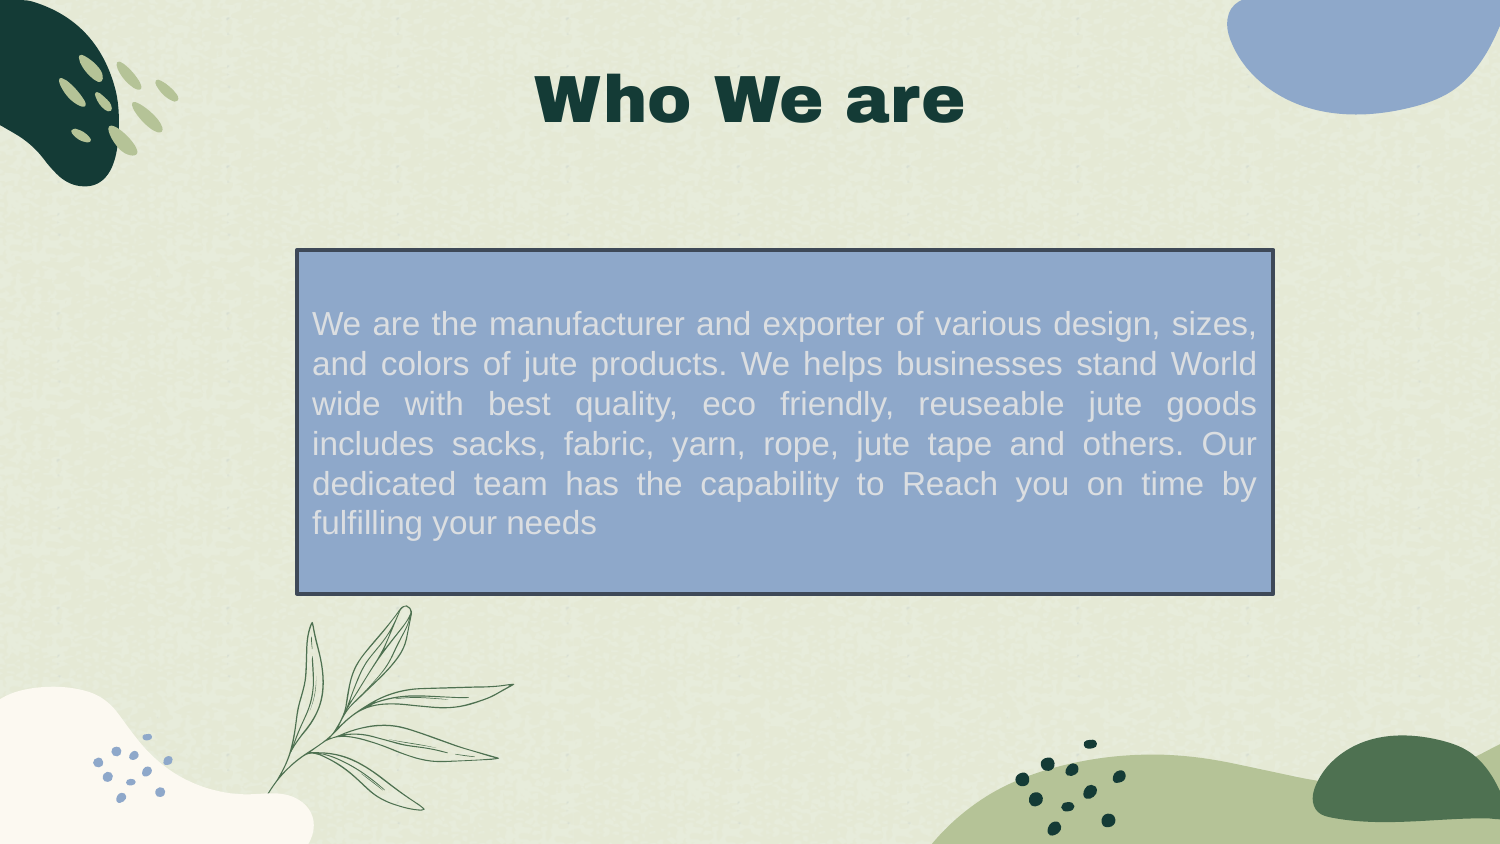

Who We are
We are the manufacturer and exporter of various design, sizes, and colors of jute products. We helps businesses stand World wide with best quality, eco friendly, reuseable jute goods includes sacks, fabric, yarn, rope, jute tape and others. Our dedicated team has the capability to Reach you on time by fulfilling your needs